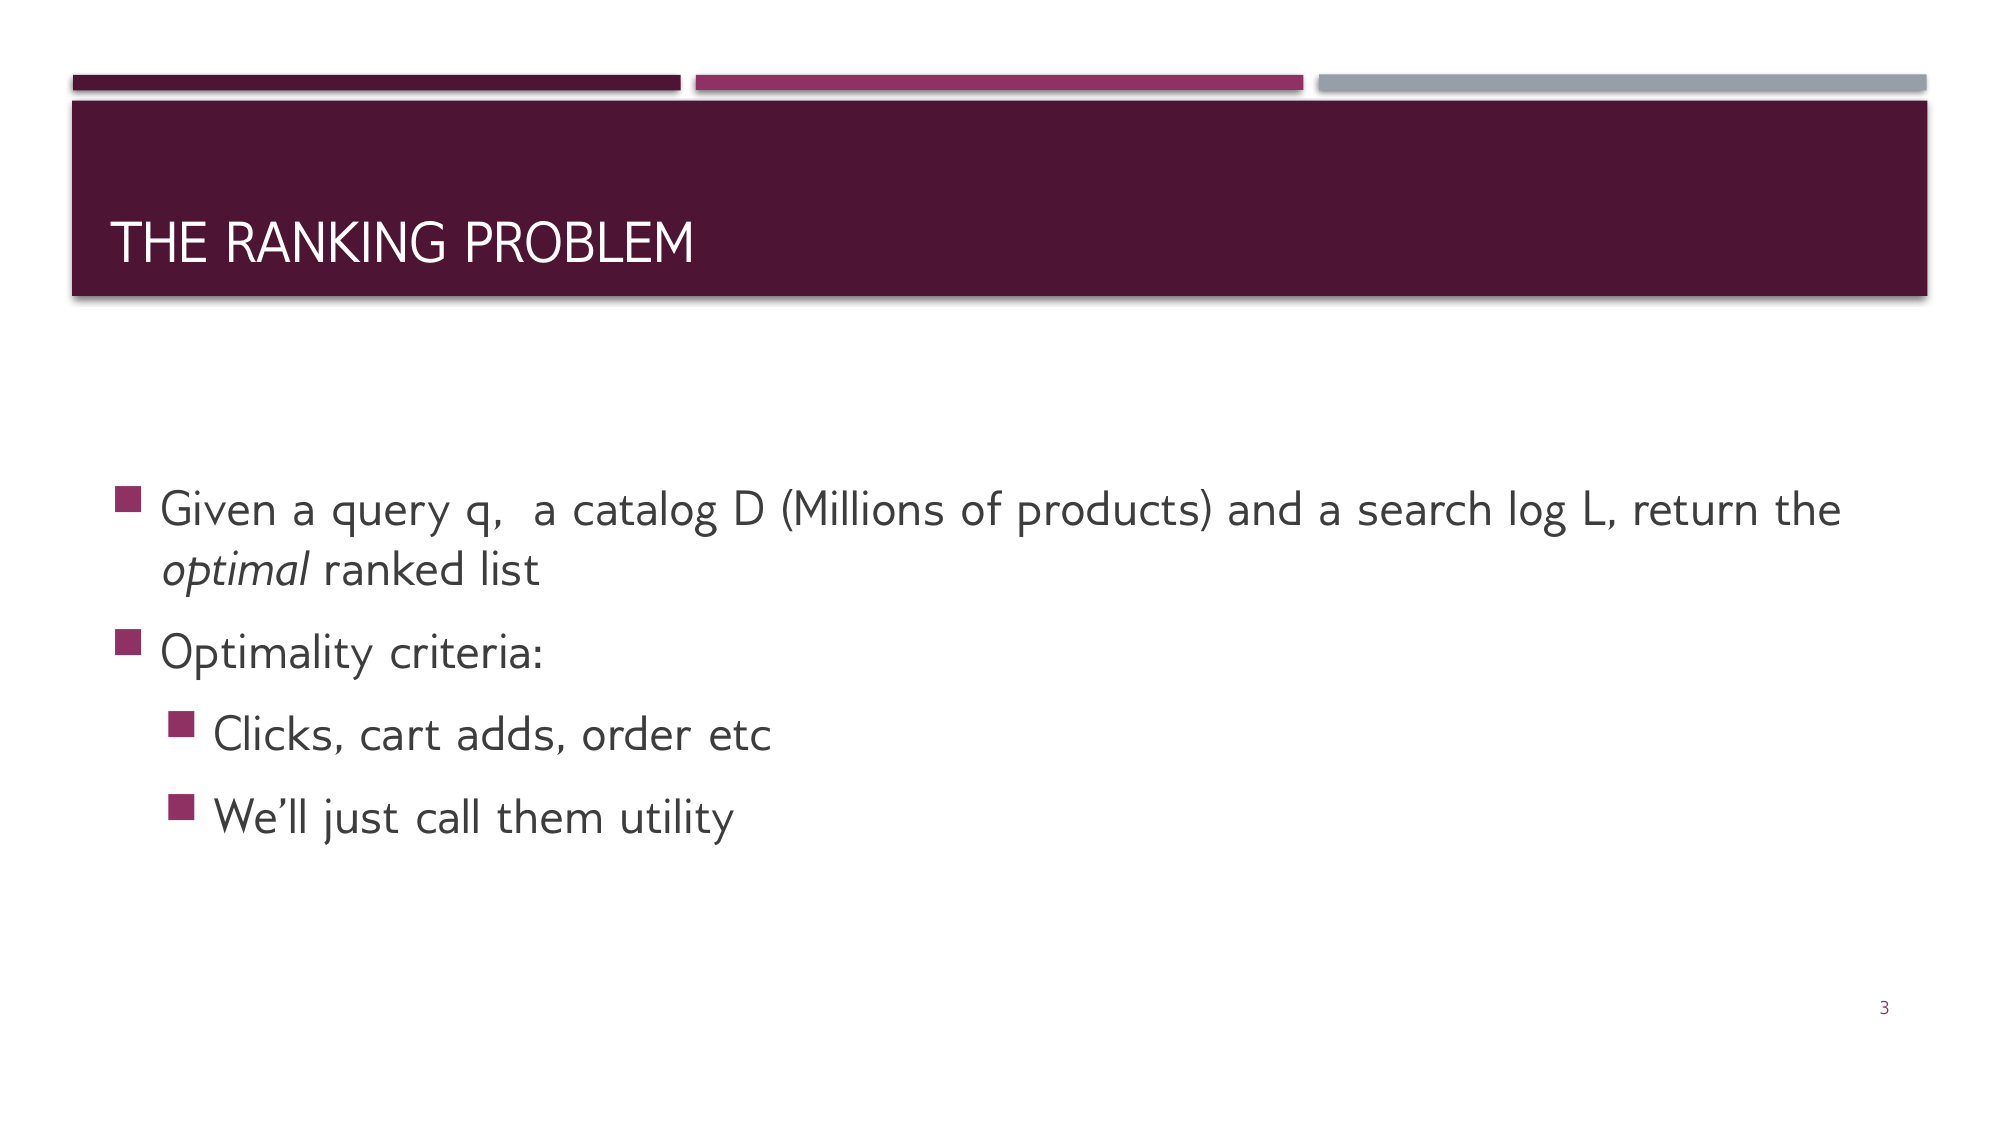

# The Ranking Problem
Given a query q,  a catalog D (Millions of products) and a search log L, return the optimal ranked list
Optimality criteria:
Clicks, cart adds, order etc
We’ll just call them utility
3